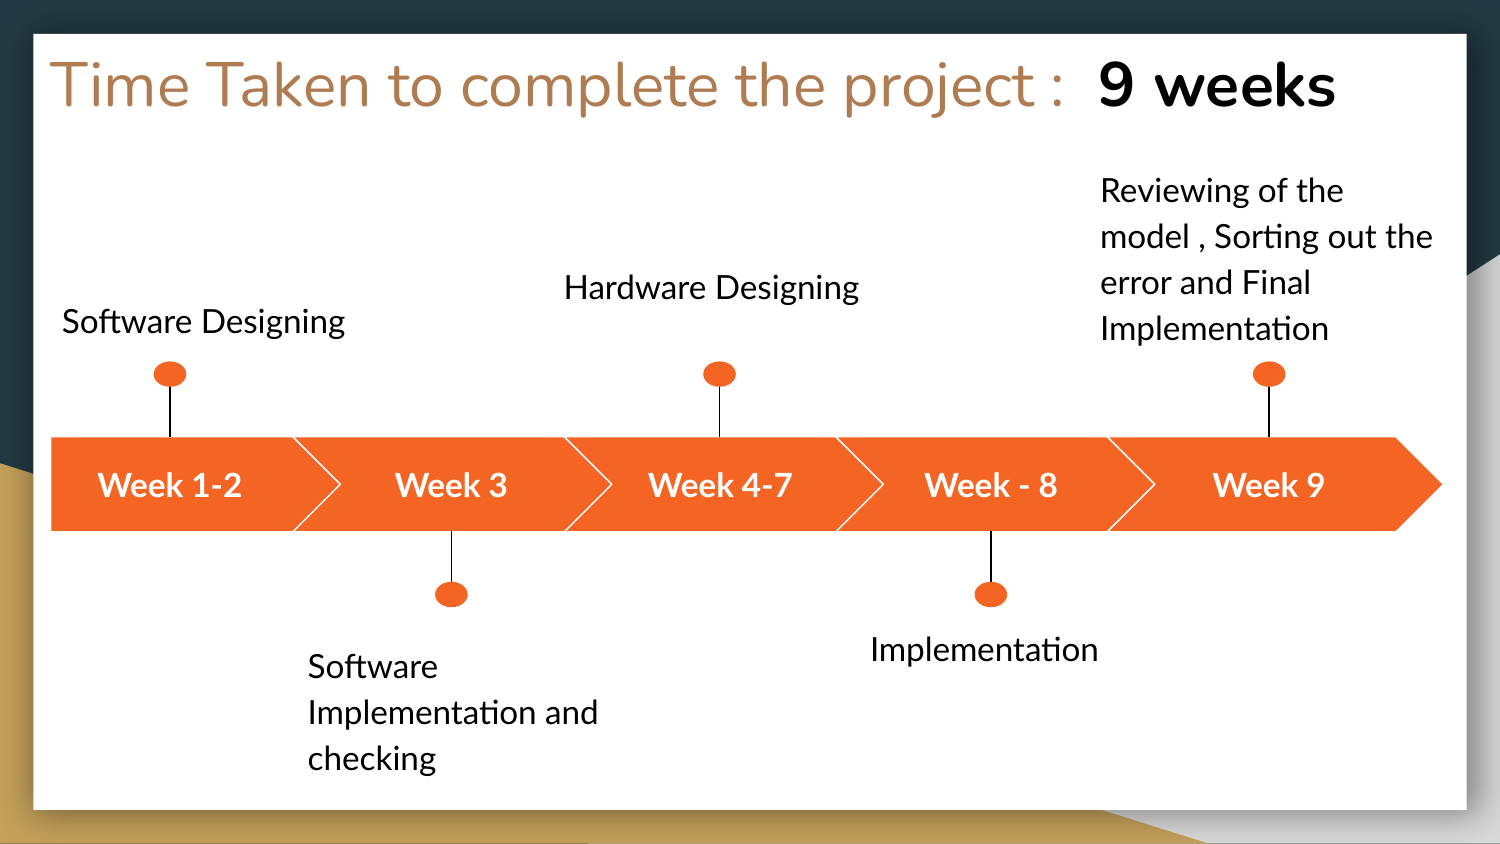

# Time Taken to complete the project :  9 weeks
Reviewing of the model , Sorting out the error and Final Implementation
Hardware Designing
Software Designing

Week 1-2
Week 3
Week 4-7
Week - 8
Week 9

Implementation
Software Implementation and checking